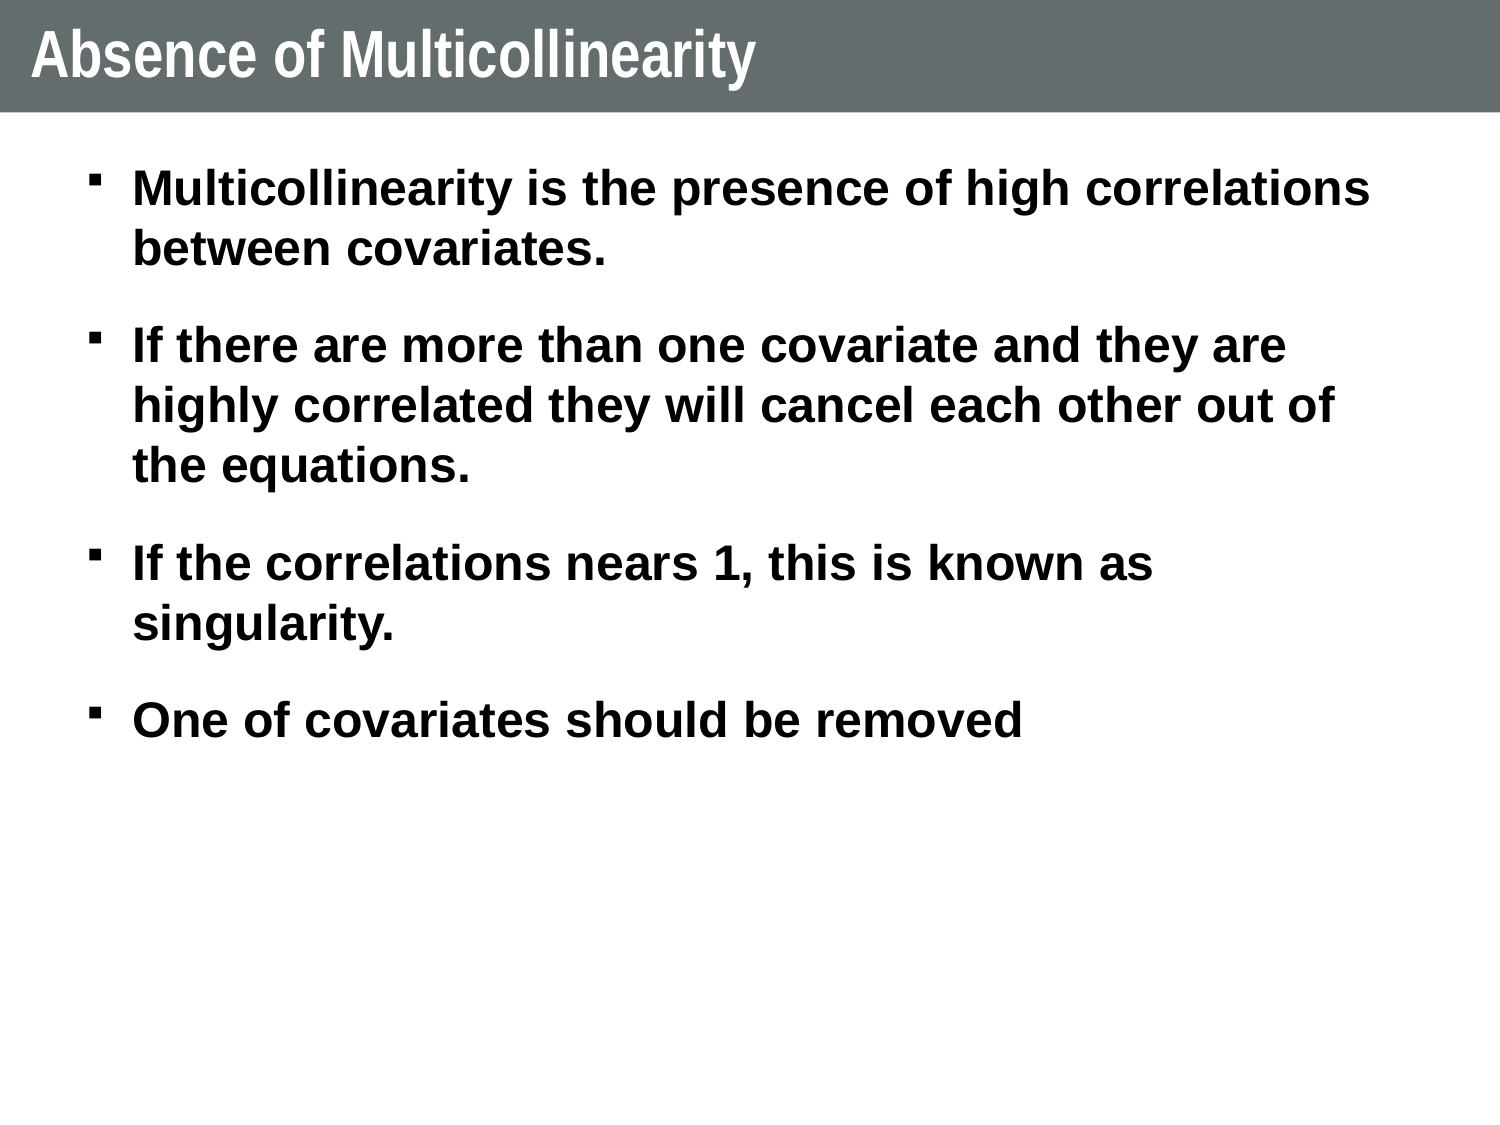

# Absence of Multicollinearity
Multicollinearity is the presence of high correlations between covariates.
If there are more than one covariate and they are highly correlated they will cancel each other out of the equations.
If the correlations nears 1, this is known as singularity.
One of covariates should be removed